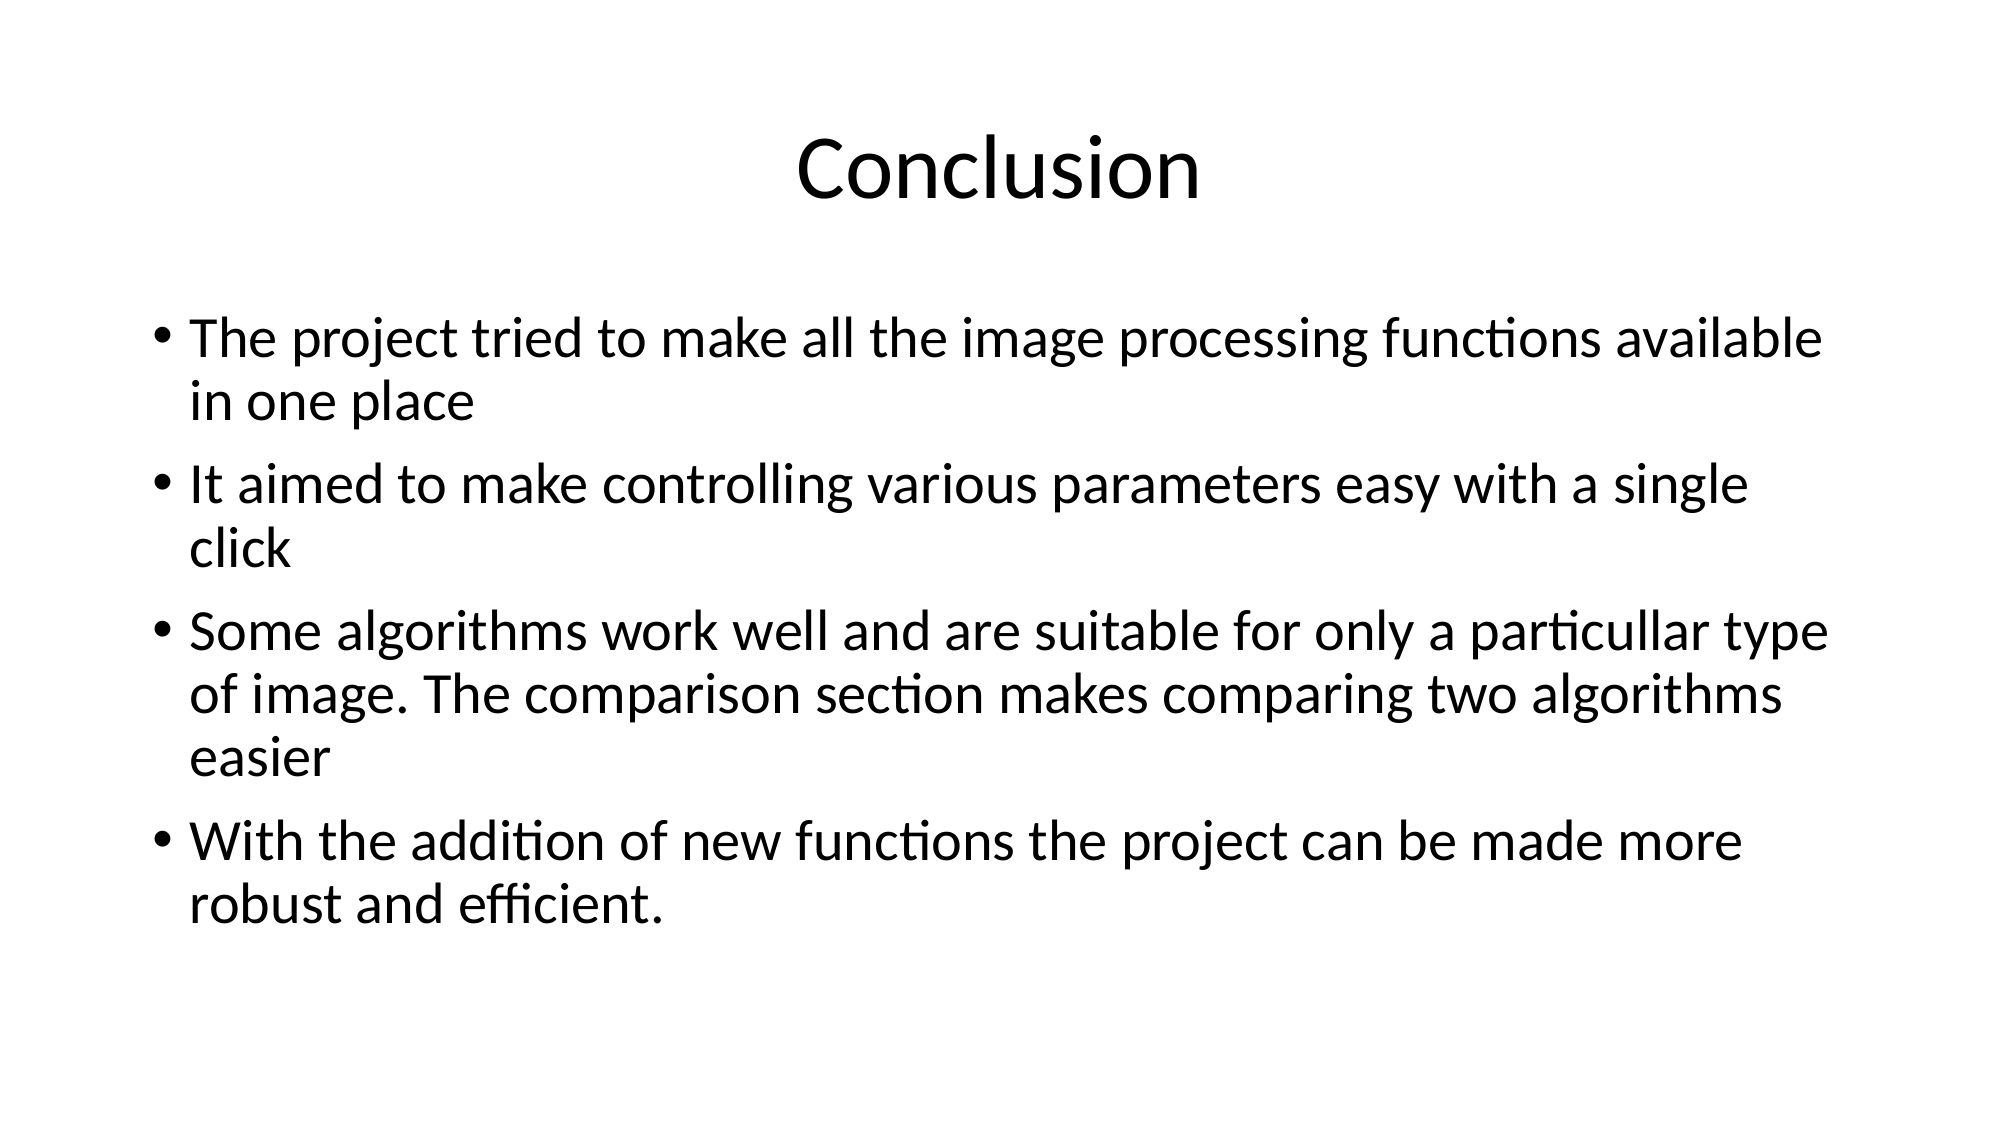

# Conclusion
The project tried to make all the image processing functions available in one place
It aimed to make controlling various parameters easy with a single click
Some algorithms work well and are suitable for only a particullar type of image. The comparison section makes comparing two algorithms easier
With the addition of new functions the project can be made more robust and efficient.